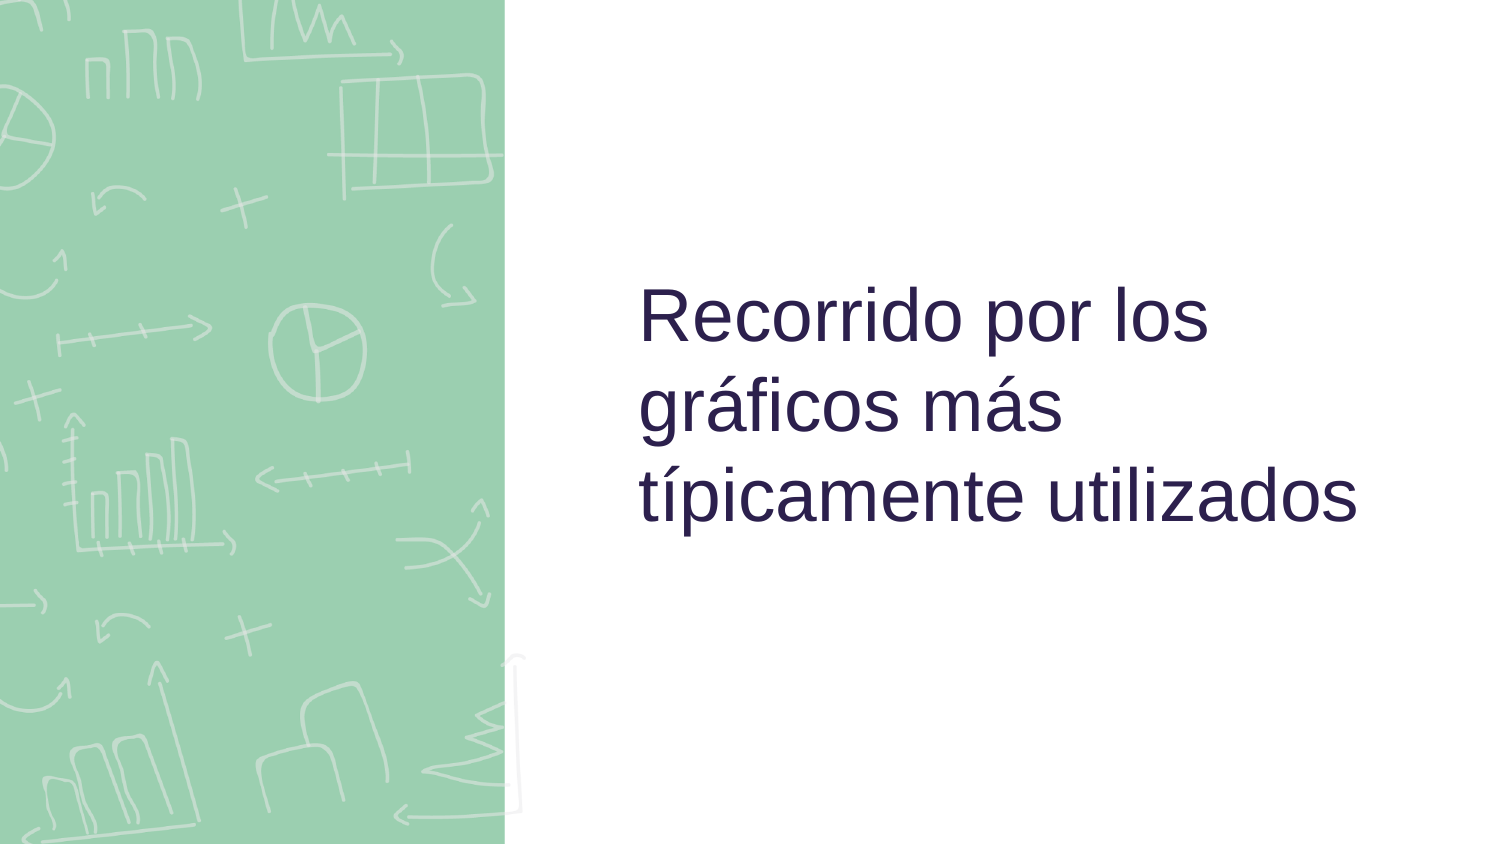

# Recorrido por los gráficos más típicamente utilizados